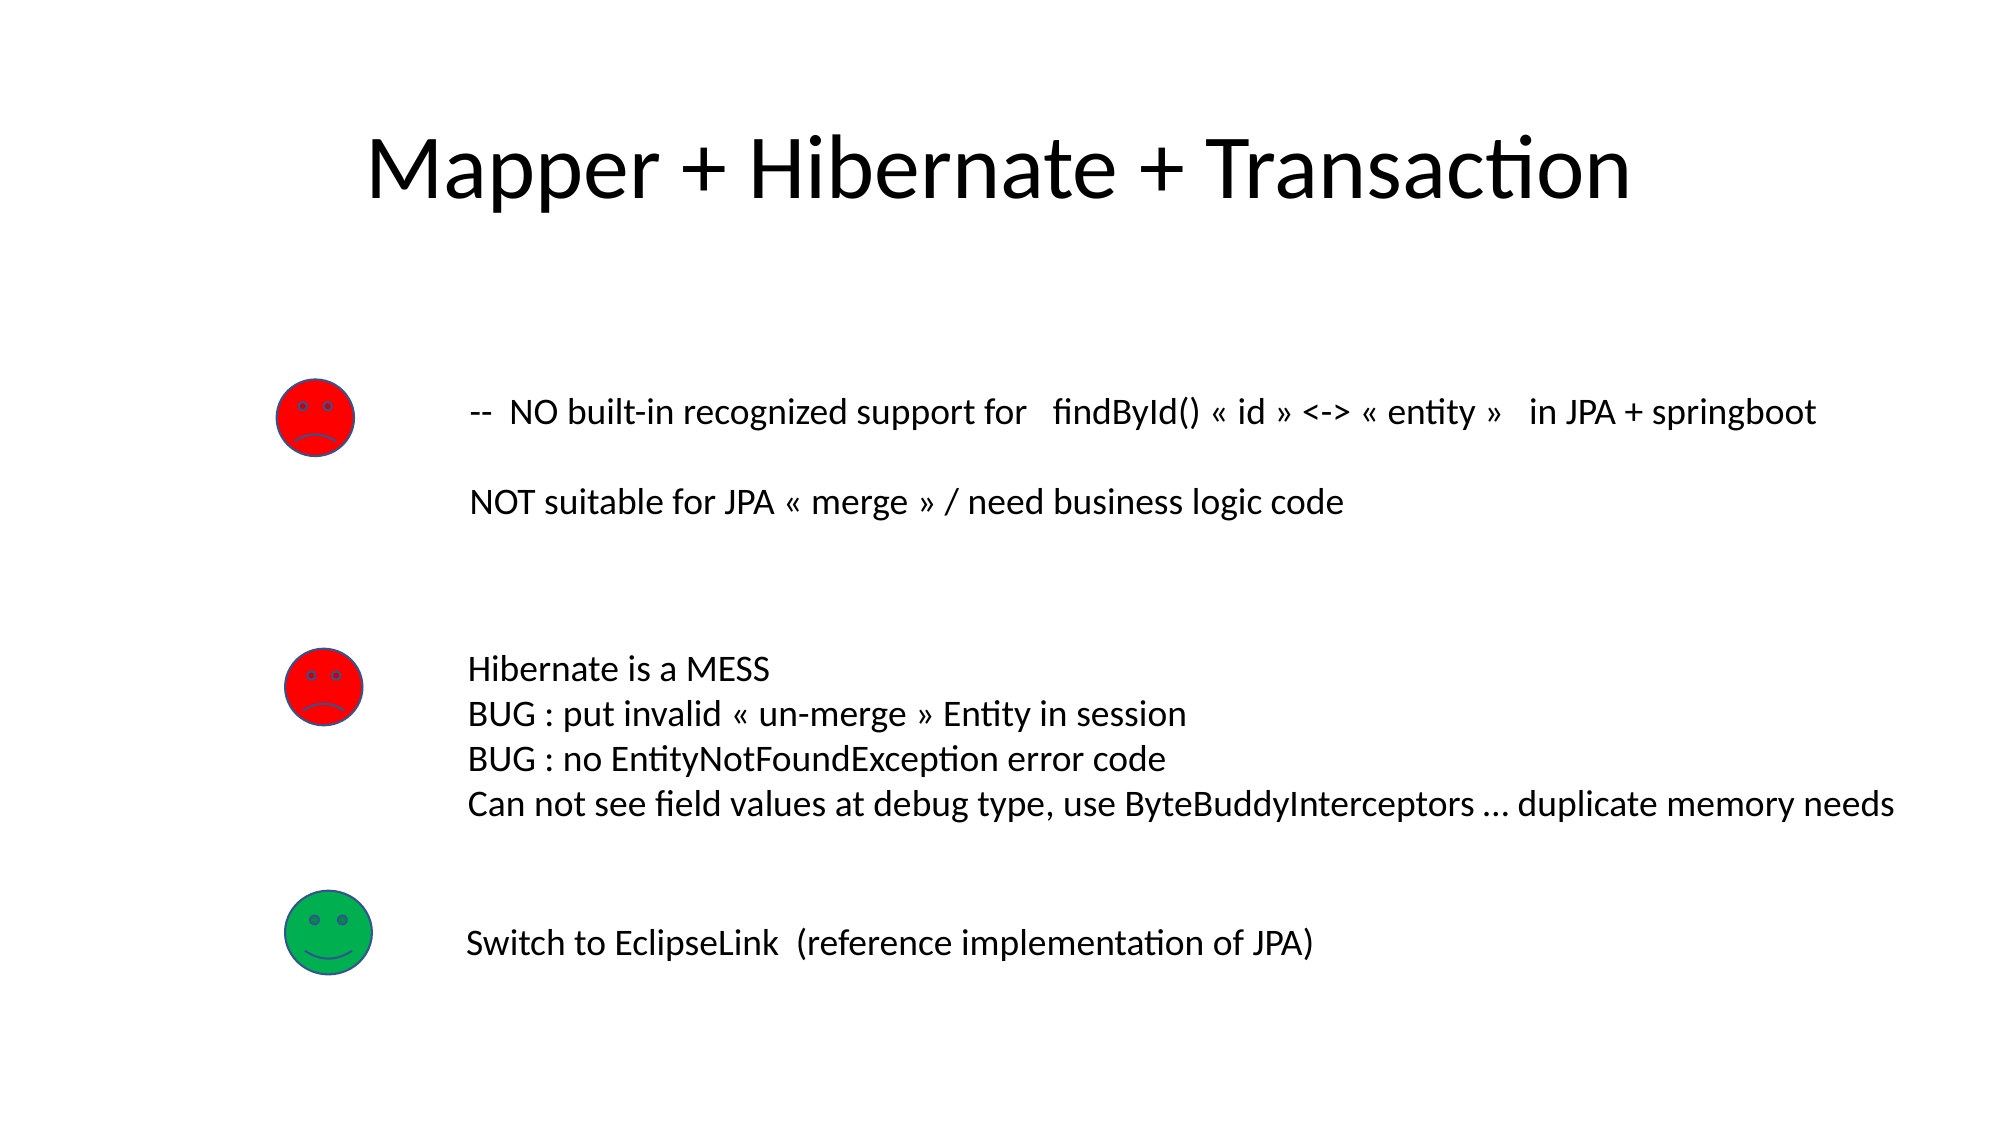

# Mapper + Hibernate + Transaction

--  NO built-in recognized support for   findById() « id » <-> « entity »   in JPA + springboot

NOT suitable for JPA « merge » / need business logic code
Hibernate is a MESS
BUG : put invalid « un-merge » Entity in session
BUG : no EntityNotFoundException error code
Can not see field values at debug type, use ByteBuddyInterceptors … duplicate memory needs

Switch to EclipseLink  (reference implementation of JPA)